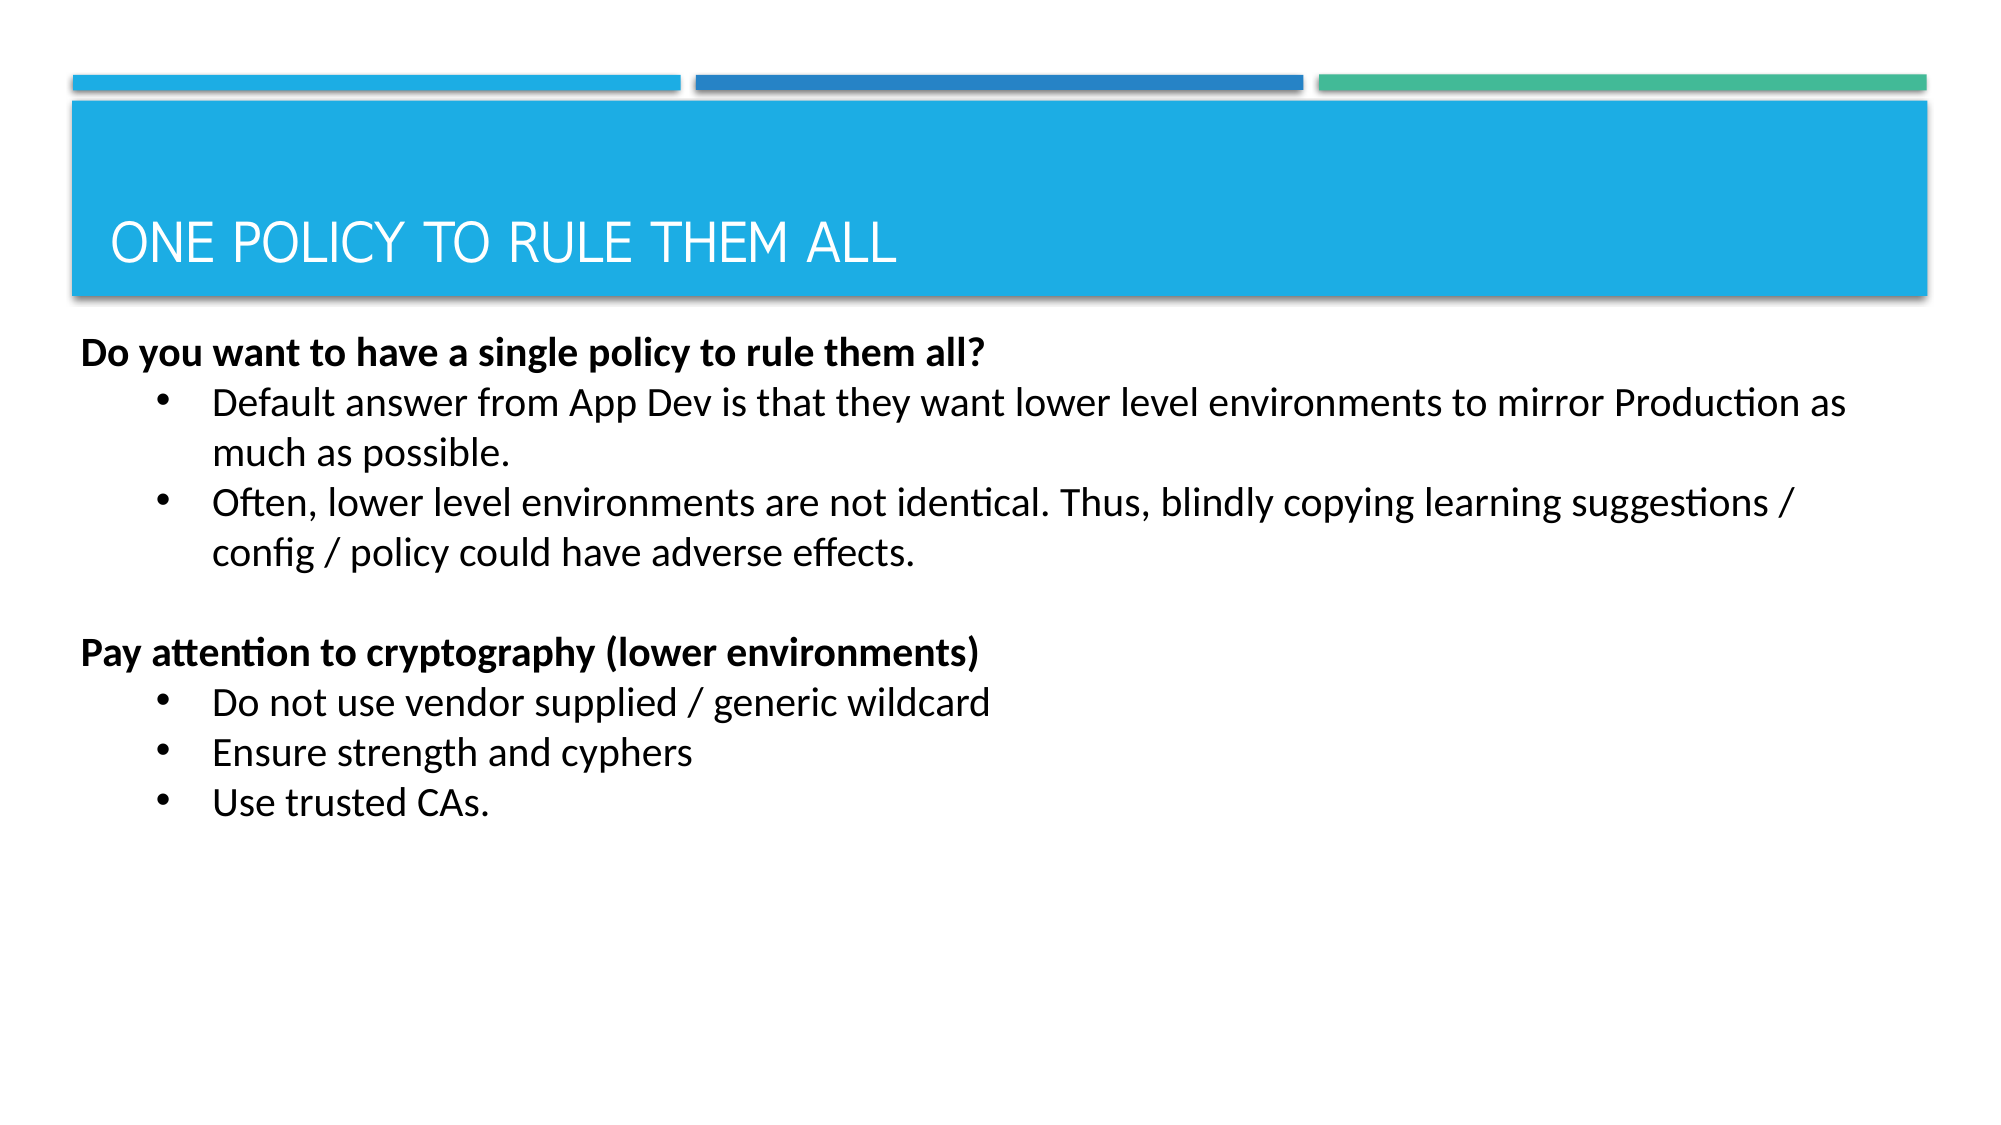

# One Policy to rule them all
Do you want to have a single policy to rule them all?
Default answer from App Dev is that they want lower level environments to mirror Production as much as possible.
Often, lower level environments are not identical. Thus, blindly copying learning suggestions / config / policy could have adverse effects.

Pay attention to cryptography (lower environments)
Do not use vendor supplied / generic wildcard
Ensure strength and cyphers
Use trusted CAs.